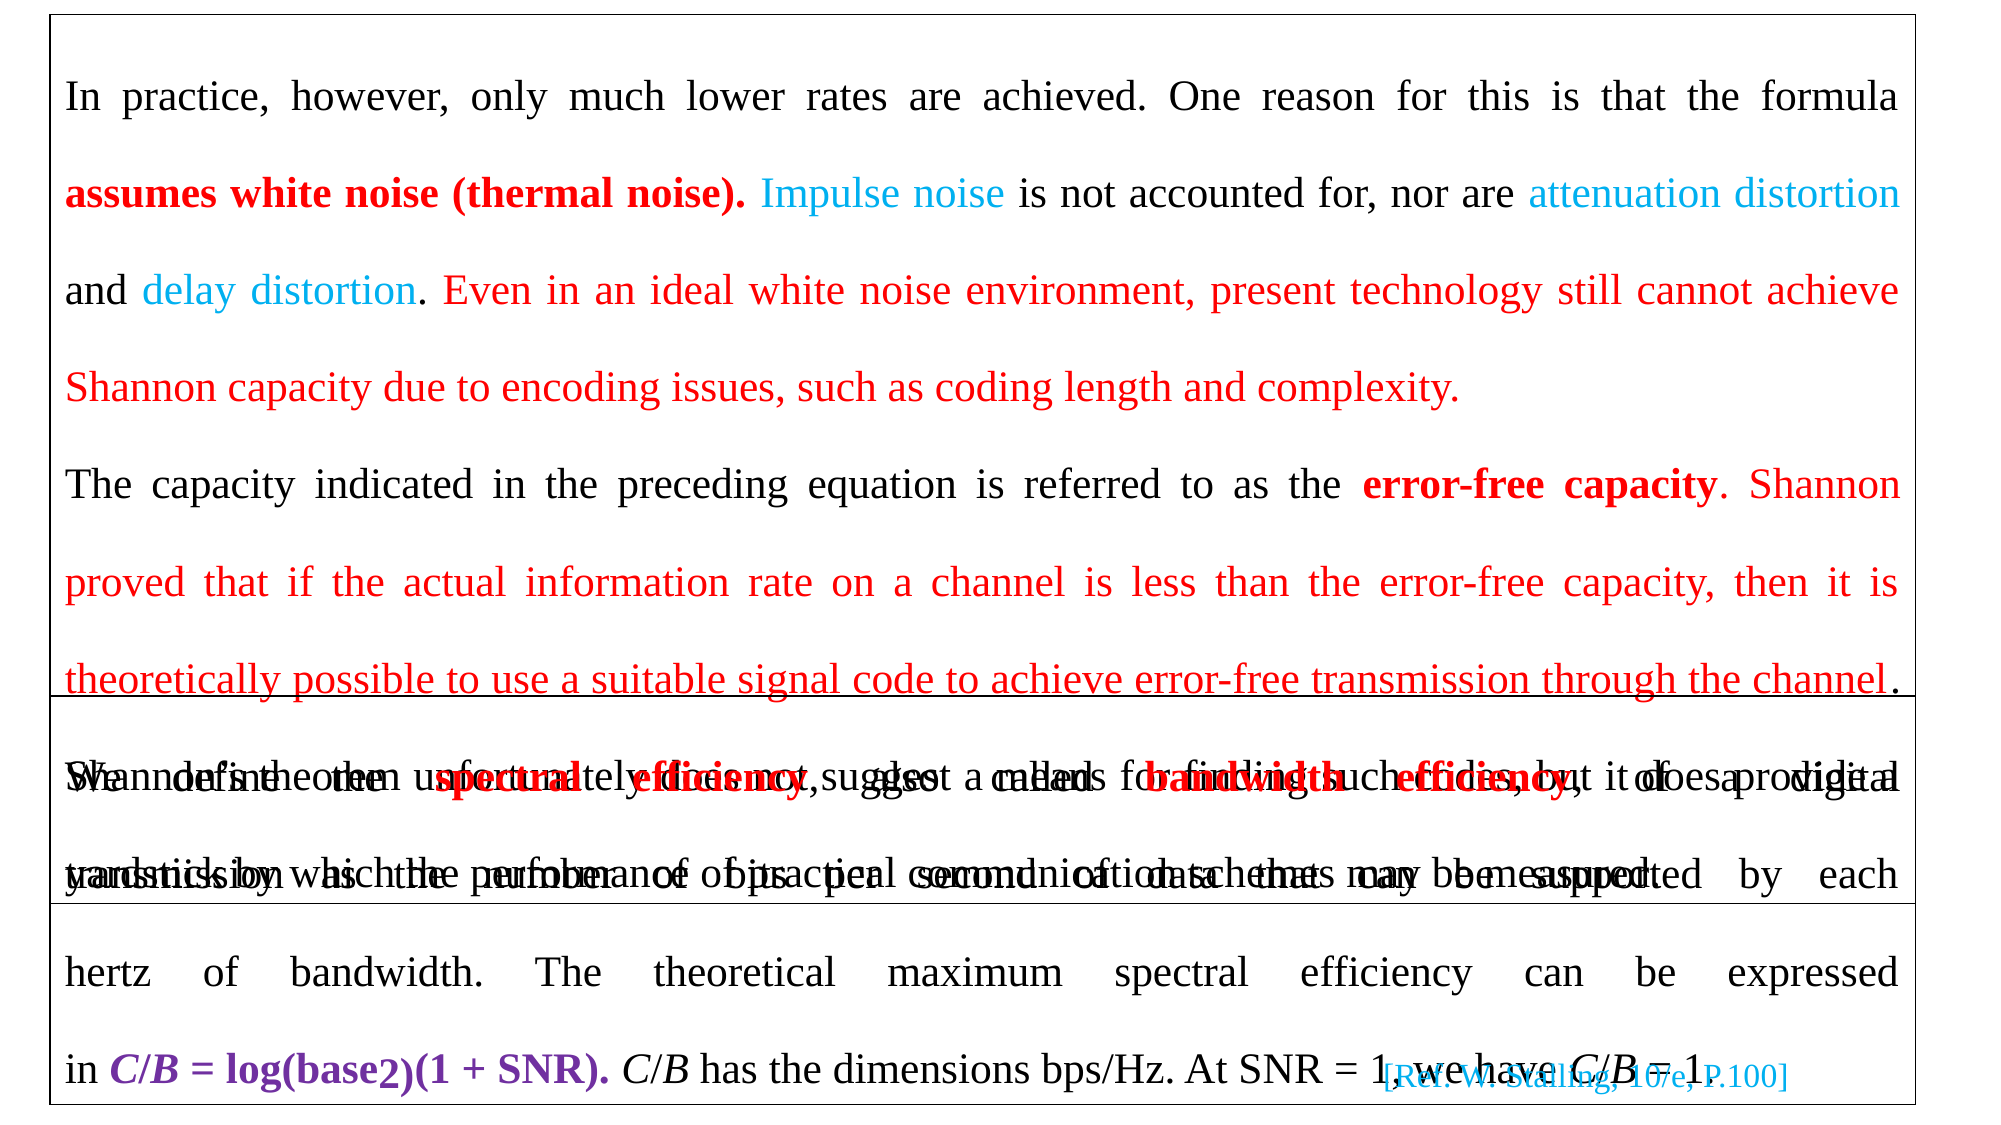

In practice, however, only much lower rates are achieved. One reason for this is that the formula assumes white noise (thermal noise). Impulse noise is not accounted for, nor are attenuation distortion and delay distortion. Even in an ideal white noise environment, present technology still cannot achieve Shannon capacity due to encoding issues, such as coding length and complexity.
The capacity indicated in the preceding equation is referred to as the error-free capacity. Shannon proved that if the actual information rate on a channel is less than the error-free capacity, then it is theoretically possible to use a suitable signal code to achieve error-free transmission through the channel. Shannon’s theorem unfortunately does not suggest a means for finding such codes, but it does provide a yardstick by which the performance of practical communication schemes may be measured.
We define the spectral efficiency, also called bandwidth efficiency, of a digital
transmission as the number of bits per second of data that can be supported by each
hertz of bandwidth. The theoretical maximum spectral efficiency can be expressed
in C/B = log(base2)(1 + SNR). C/B has the dimensions bps/Hz. At SNR = 1, we have C/B = 1.
[Ref. W. Stalling, 10/e, P.100]